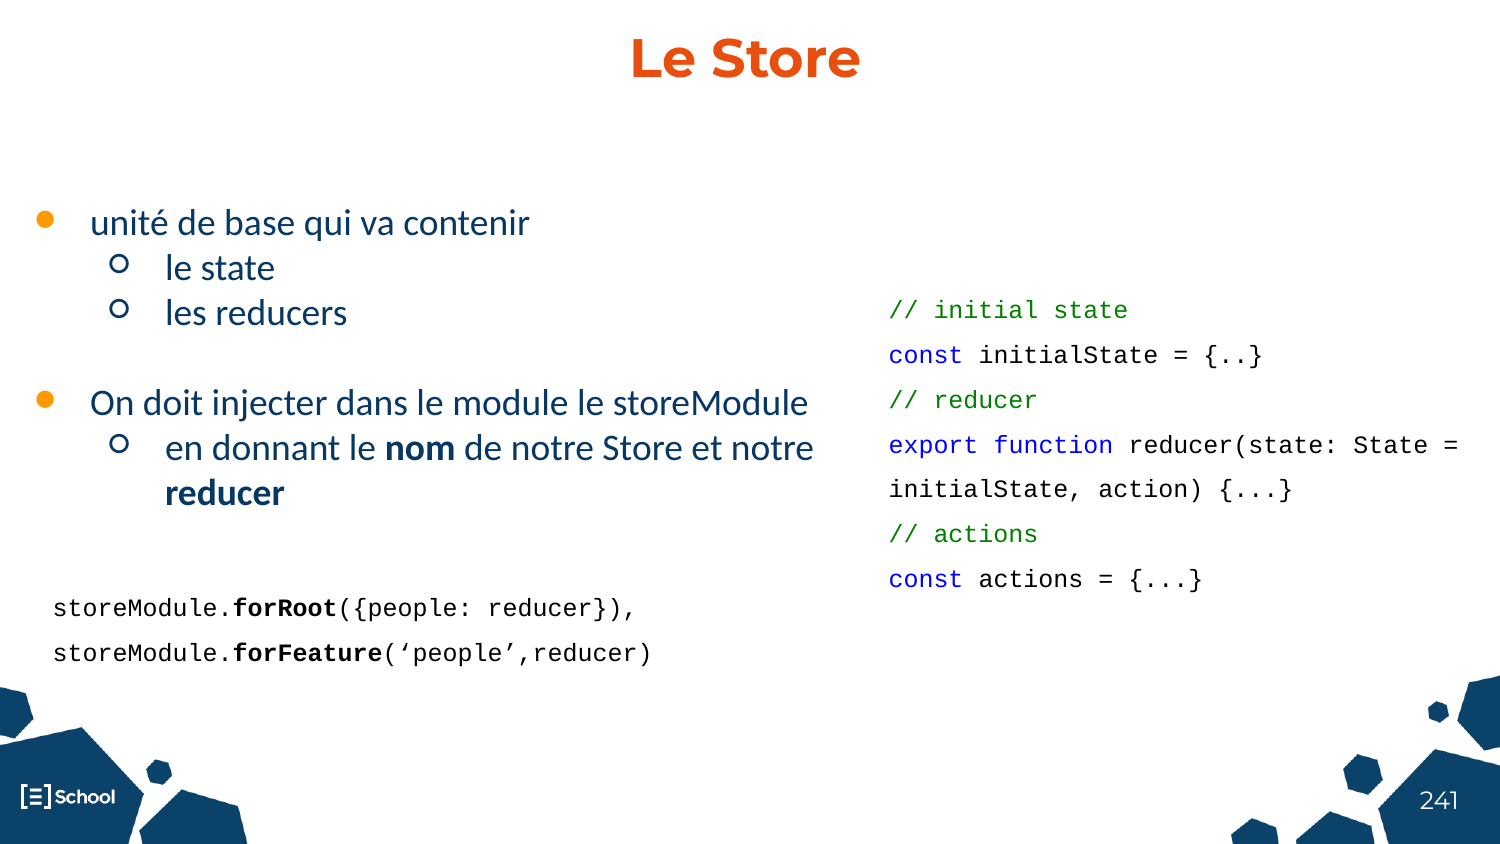

# Le Store
Composant: le controller
unité de base qui va contenir
le state
les reducers

On doit injecter dans le module le storeModule
en donnant le nom de notre Store et notre reducer

// initial state
const initialState = {..}
// reducer
export function reducer(state: State = initialState, action) {...}
// actions
const actions = {...}

storeModule.forRoot({people: reducer}),
storeModule.forFeature(‘people’,reducer)

241